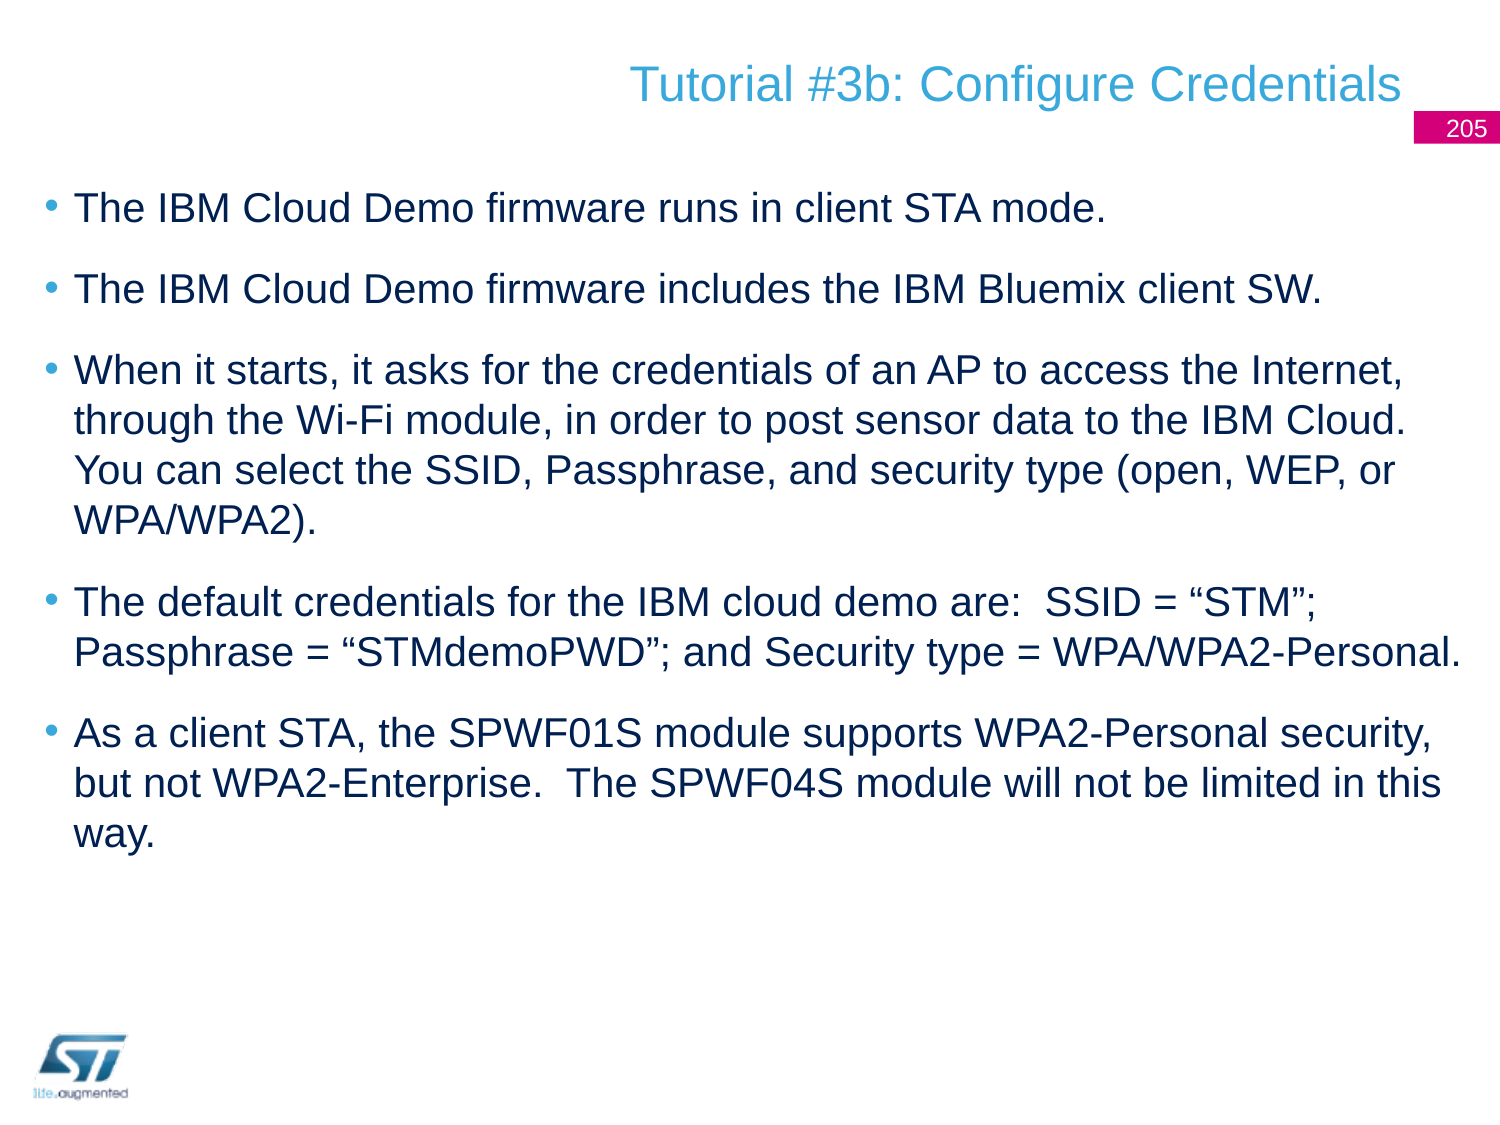

# Tutorial #3b: Configure Credentials
205
The IBM Cloud Demo firmware runs in client STA mode.
The IBM Cloud Demo firmware includes the IBM Bluemix client SW.
When it starts, it asks for the credentials of an AP to access the Internet, through the Wi-Fi module, in order to post sensor data to the IBM Cloud.   You can select the SSID, Passphrase, and security type (open, WEP, or WPA/WPA2).
The default credentials for the IBM cloud demo are:  SSID = “STM”; Passphrase = “STMdemoPWD”; and Security type = WPA/WPA2-Personal.
As a client STA, the SPWF01S module supports WPA2-Personal security, but not WPA2-Enterprise.  The SPWF04S module will not be limited in this way.